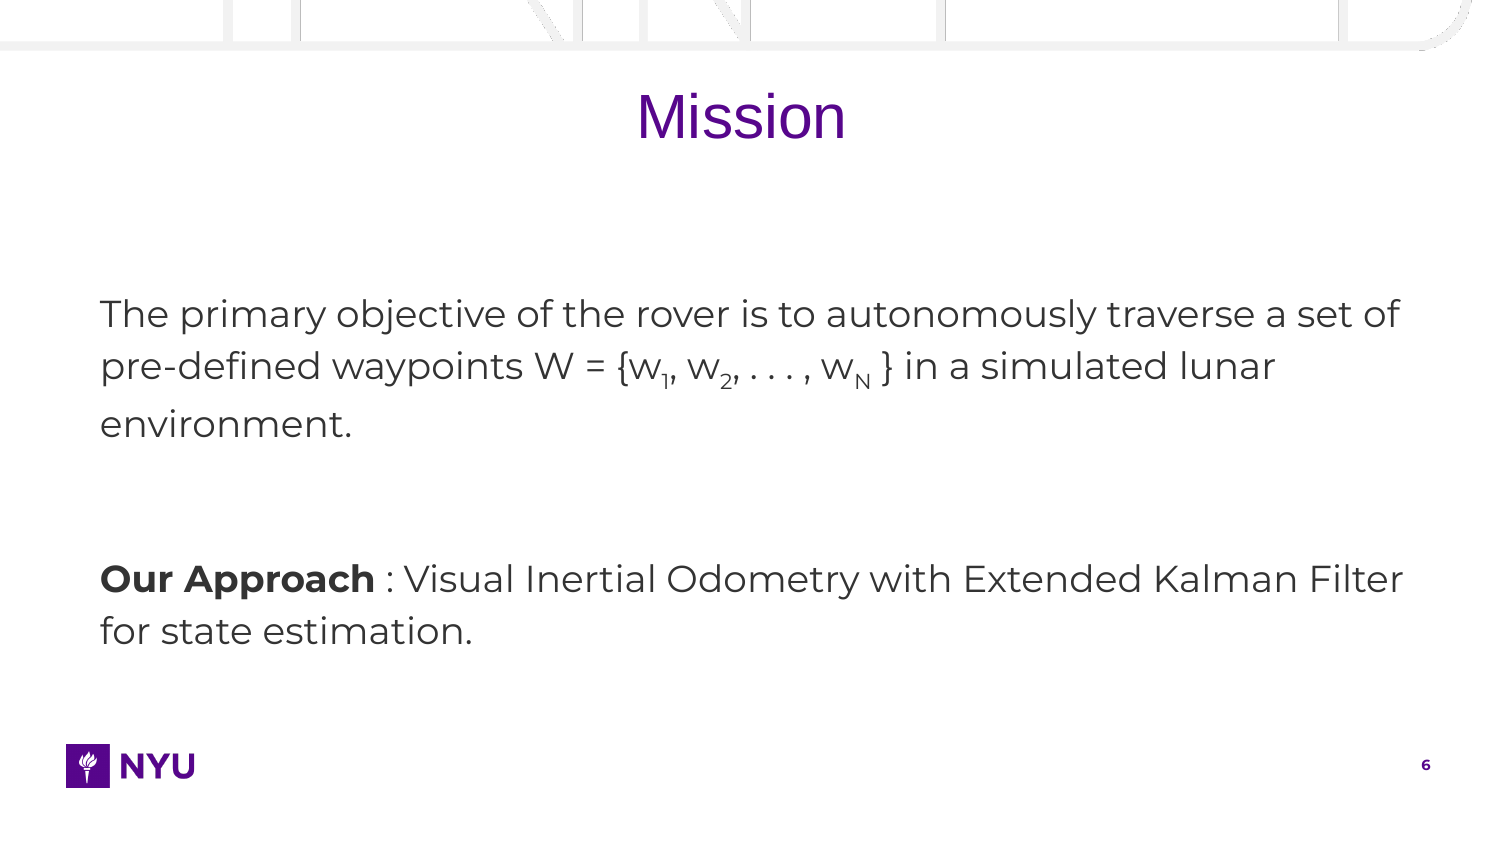

# Mission
The primary objective of the rover is to autonomously traverse a set of pre-defined waypoints W = {w1, w2, . . . , wN } in a simulated lunar environment.

Our Approach : Visual Inertial Odometry with Extended Kalman Filter for state estimation.